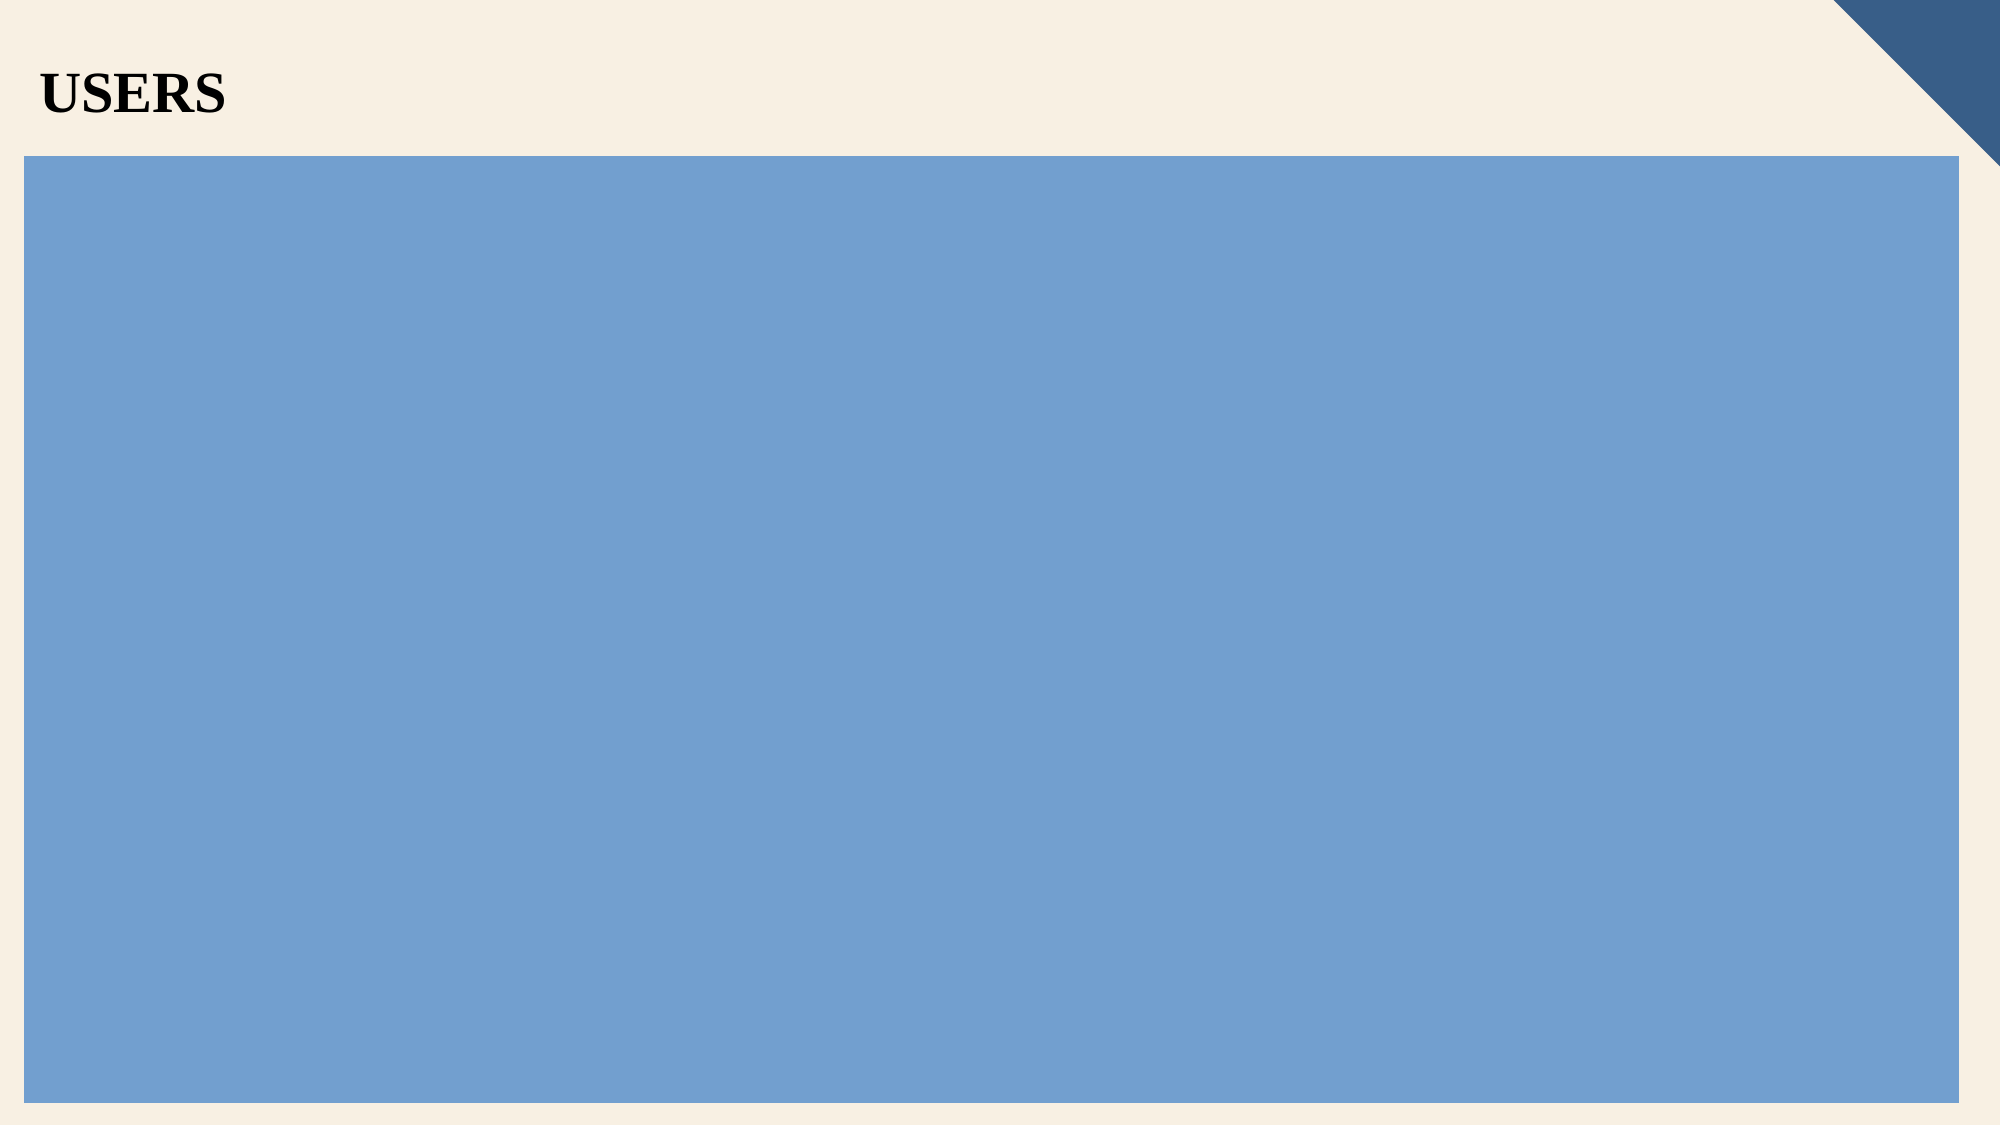

USERS
INSERT INTO USERS VALUES (1, 1, 'amit_patel123', 'amit_password', 'Amit', 'Patel', 'M', '1985-06-15', 'amitpatel@gmail.com', 7207696357, 'UPI', 'Mumbai', '2023-01-01', '2023-02-01’);
INSERT INTO USERS VALUES (2, 2, 'priya_sharma456', 'priya_password', 'Priya', 'Sharma', 'F', '1990-09-20', 'priyasharma@gmail.com', 7204596357, 'Card', 'Delhi', '2023-02-15', '2023-05-15’);
INSERT INTO USERS VALUES (3, 3, 'rahul_singh789', 'rahul_password', 'Rahul', 'Singh', 'M', '1988-04-10', 'rahulsingh@gmail.com', 7207696677, 'NetBanking', 'Bangalore', '2023-03-20', '2024-03-20’);
INSERT INTO USERS VALUES (4, 3, 'anita_verma101', 'anita_password', 'Anita', 'Verma', 'F', '1995-12-25', 'anitaverma@gmail.com', 7307696357, 'UPI', 'Kolkata', '2023-04-10', '2024-04-10’);
INSERT INTO USERS VALUES (5, 1, 'sandeep_gupta202', 'sandeep_password', 'Sandeep', 'Gupta', 'M', '1983-11-30', 'sandeepgupta@gmail.com', 7207696657, 'Card', 'Chennai', '2023-05-05', '2023-06-05’);
INSERT INTO USERS VALUES (6, 2, 'deepa_das303', 'deepa_password', 'Deepa', 'Das', 'F', '1992-08-12', 'deepadas@gmail.com', 7207556357, 'NetBanking', 'Hyderabad', '2023-06-25', '2023-09-25’);
INSERT INTO USERS VALUES (7, 2, 'raj_kumar404', 'raj_password', 'Raj', 'Kumar', 'M', '1986-03-18', 'rajkumar@gmail.com', 7677696357, 'UPI', 'Pune', '2023-07-30', '2023-10-30’);
INSERT INTO USERS VALUES (8, 1, 'neha_reddy505', 'neha_password', 'Neha', 'Reddy', 'F', '1989-07-05', 'nehareddy@gmail.com', 7277696357, 'Card', 'Jaipur', '2023-08-10', '2023-09-10’);
INSERT INTO USERS VALUES (9, 3, 'vikram_rao606', 'vikram_password', 'Vikram', 'Rao', 'M', '1991-05-08', 'vikramrao@gmail.com', 7205596357, 'NetBanking', 'Ahmedabad', '2023-09-15', '2024-09-15’);
INSERT INTO USERS VALUES (10, 1, 'pooja_malhotra707', 'pooja_password', 'Pooja', 'Malhotra', 'F', '1984-10-22', 'poojamalhotra@gmail.com', 7211696357, 'UPI', 'Lucknow', '2023-10-20', '2023-10-20');
24